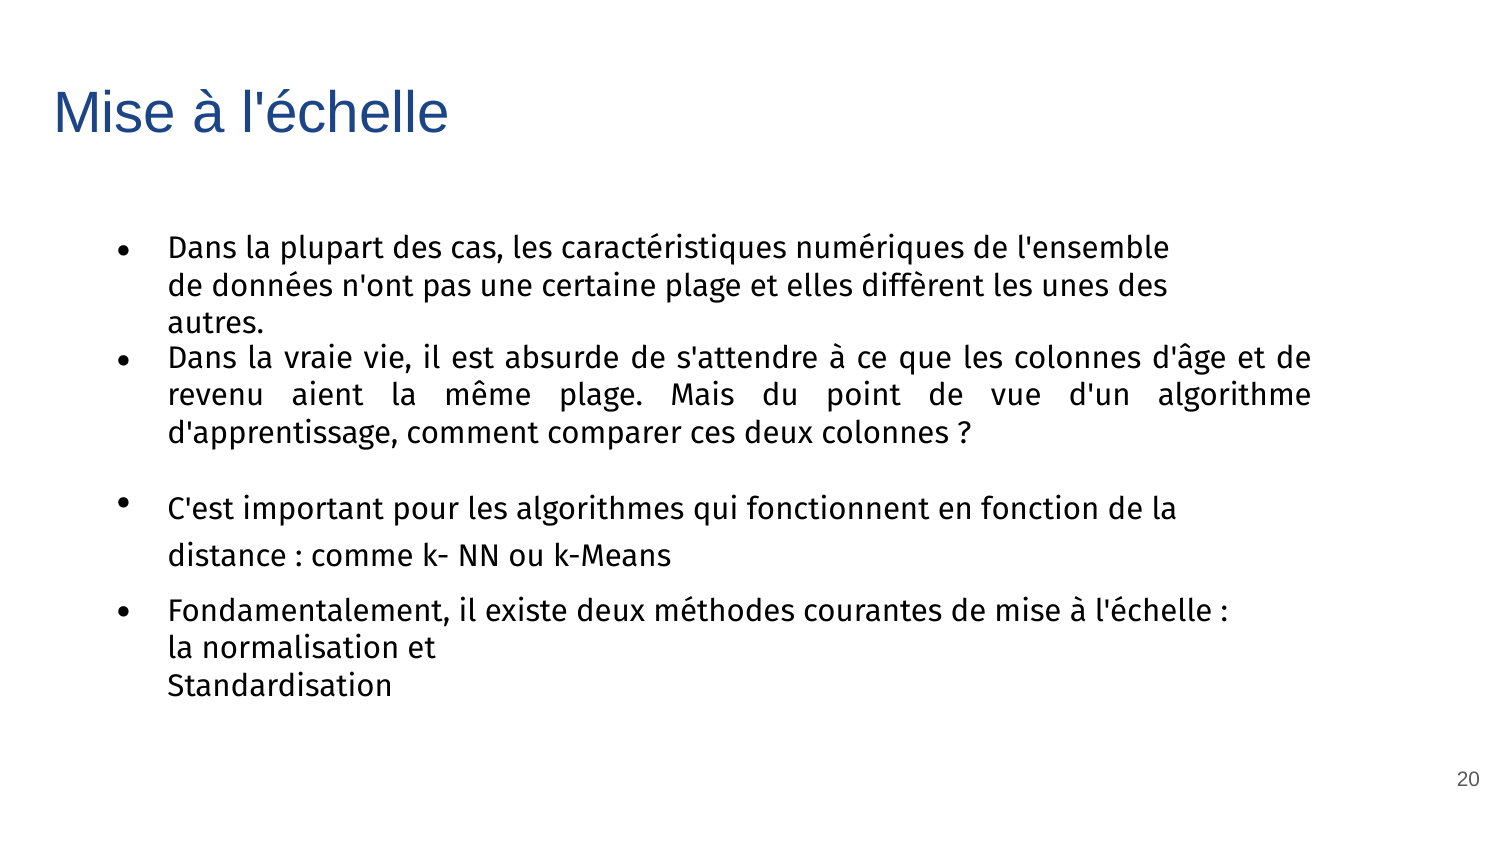

# Mise à l'échelle
•
Dans la plupart des cas, les caractéristiques numériques de l'ensemble de données n'ont pas une certaine plage et elles diffèrent les unes des autres.
•
Dans la vraie vie, il est absurde de s'attendre à ce que les colonnes d'âge et de revenu aient la même plage. Mais du point de vue d'un algorithme d'apprentissage, comment comparer ces deux colonnes ?
•
C'est important pour les algorithmes qui fonctionnent en fonction de la distance : comme k- NN ou k-Means
•
Fondamentalement, il existe deux méthodes courantes de mise à l'échelle : la normalisation et
Standardisation
20